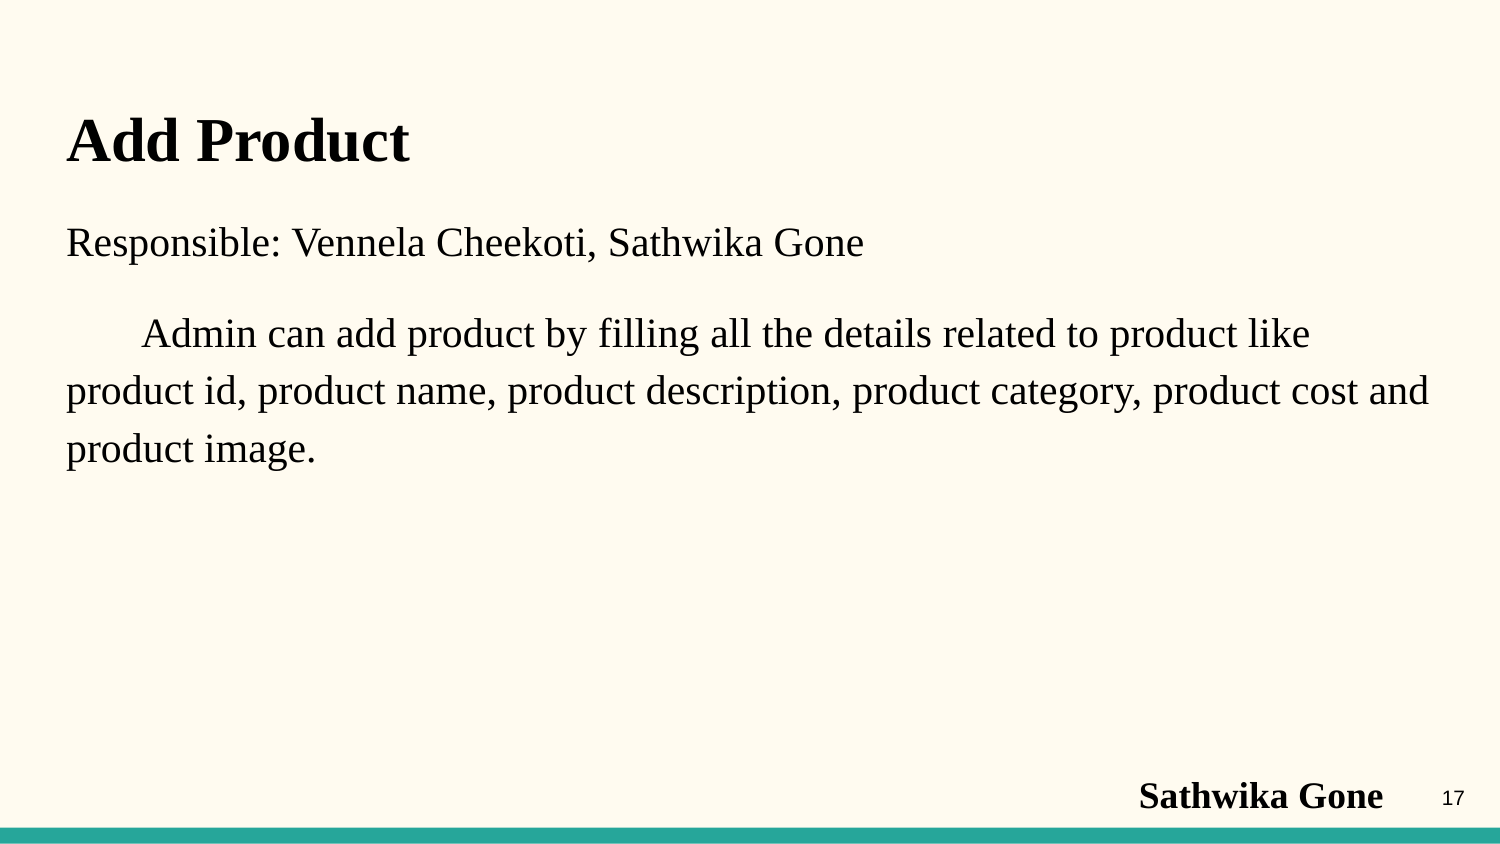

# Add Product
Responsible: Vennela Cheekoti, Sathwika Gone
Admin can add product by filling all the details related to product like product id, product name, product description, product category, product cost and product image.

Sathwika Gone
17